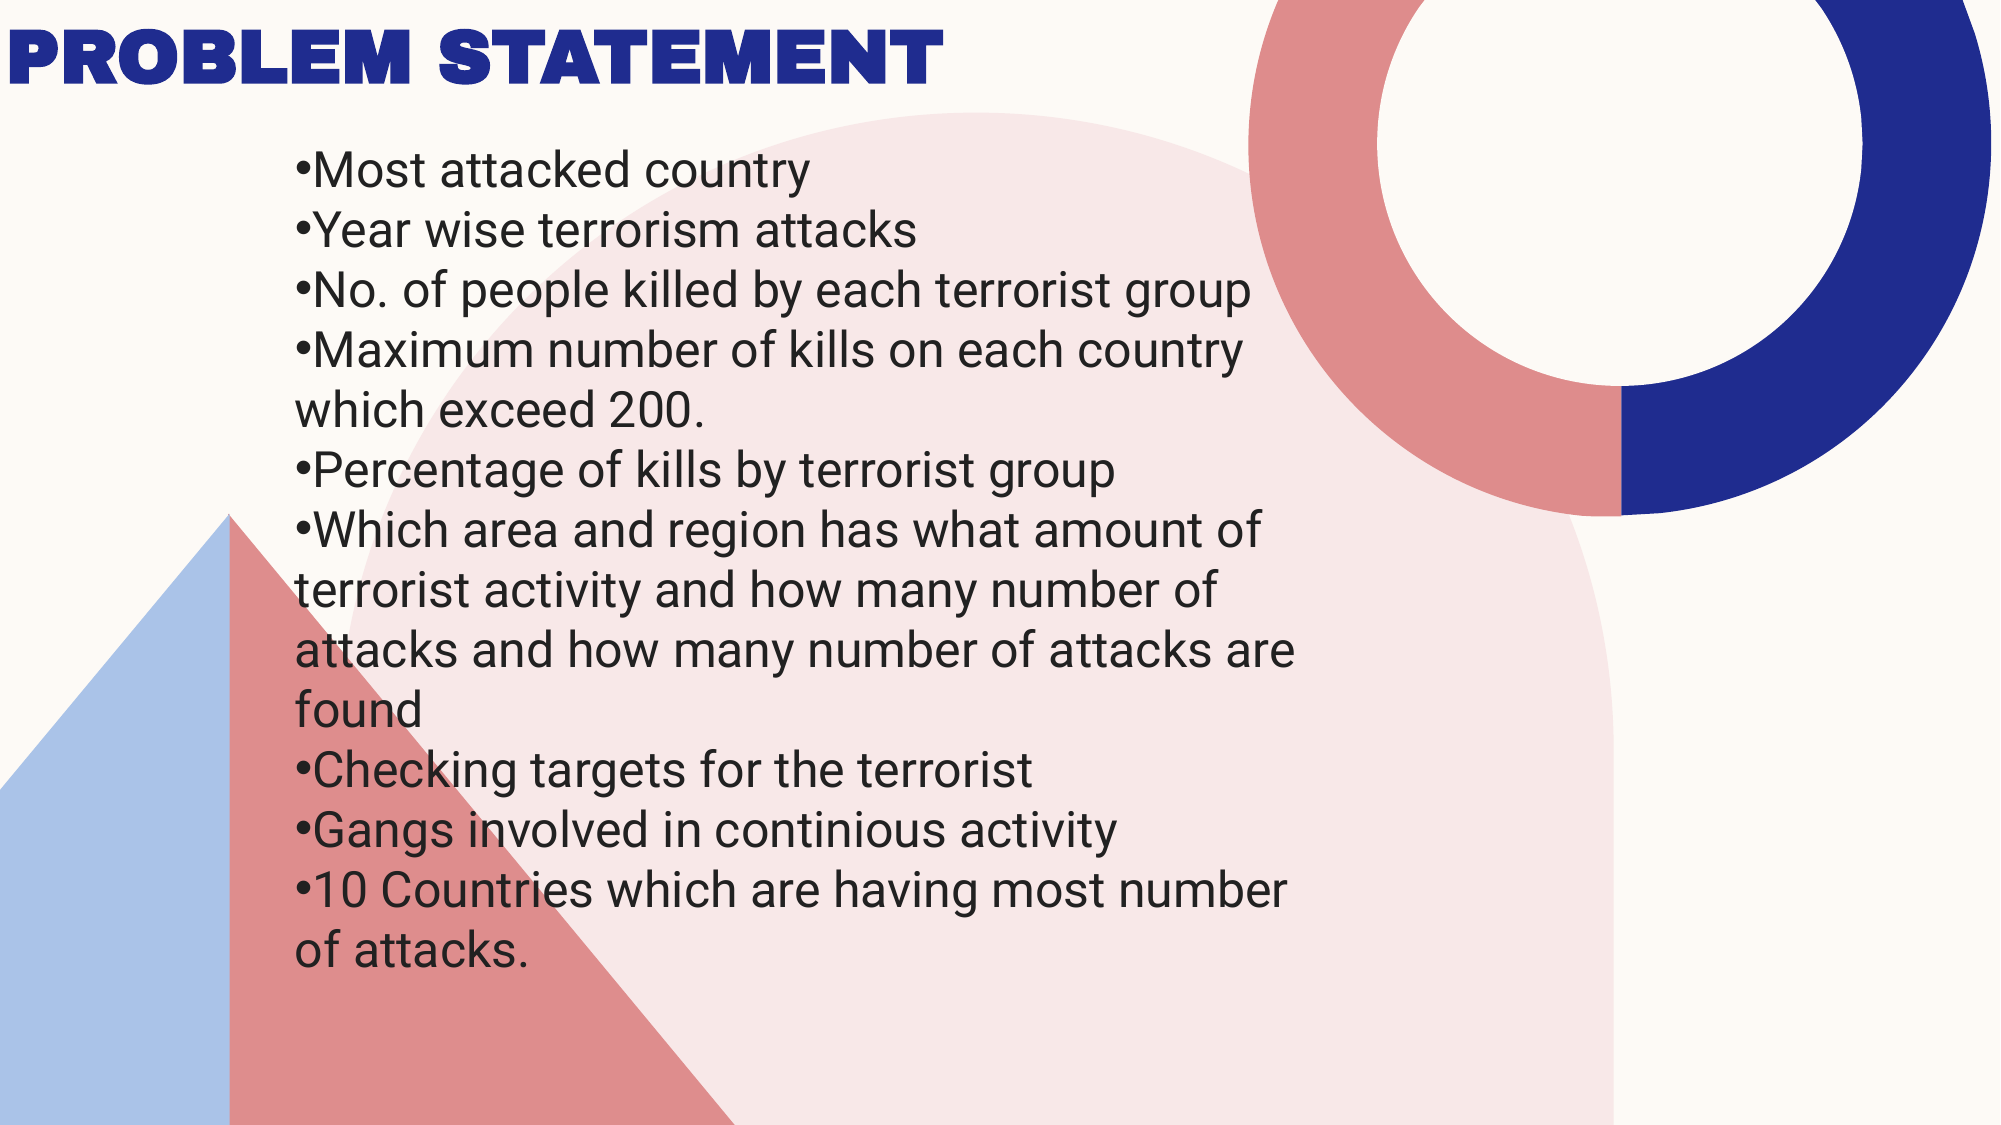

# PROBLEM STATEMENT
Most attacked country
Year wise terrorism attacks
No. of people killed by each terrorist group
Maximum number of kills on each country which exceed 200.
Percentage of kills by terrorist group
Which area and region has what amount of terrorist activity and how many number of attacks and how many number of attacks are found
Checking targets for the terrorist
Gangs involved in continious activity
10 Countries which are having most number of attacks.